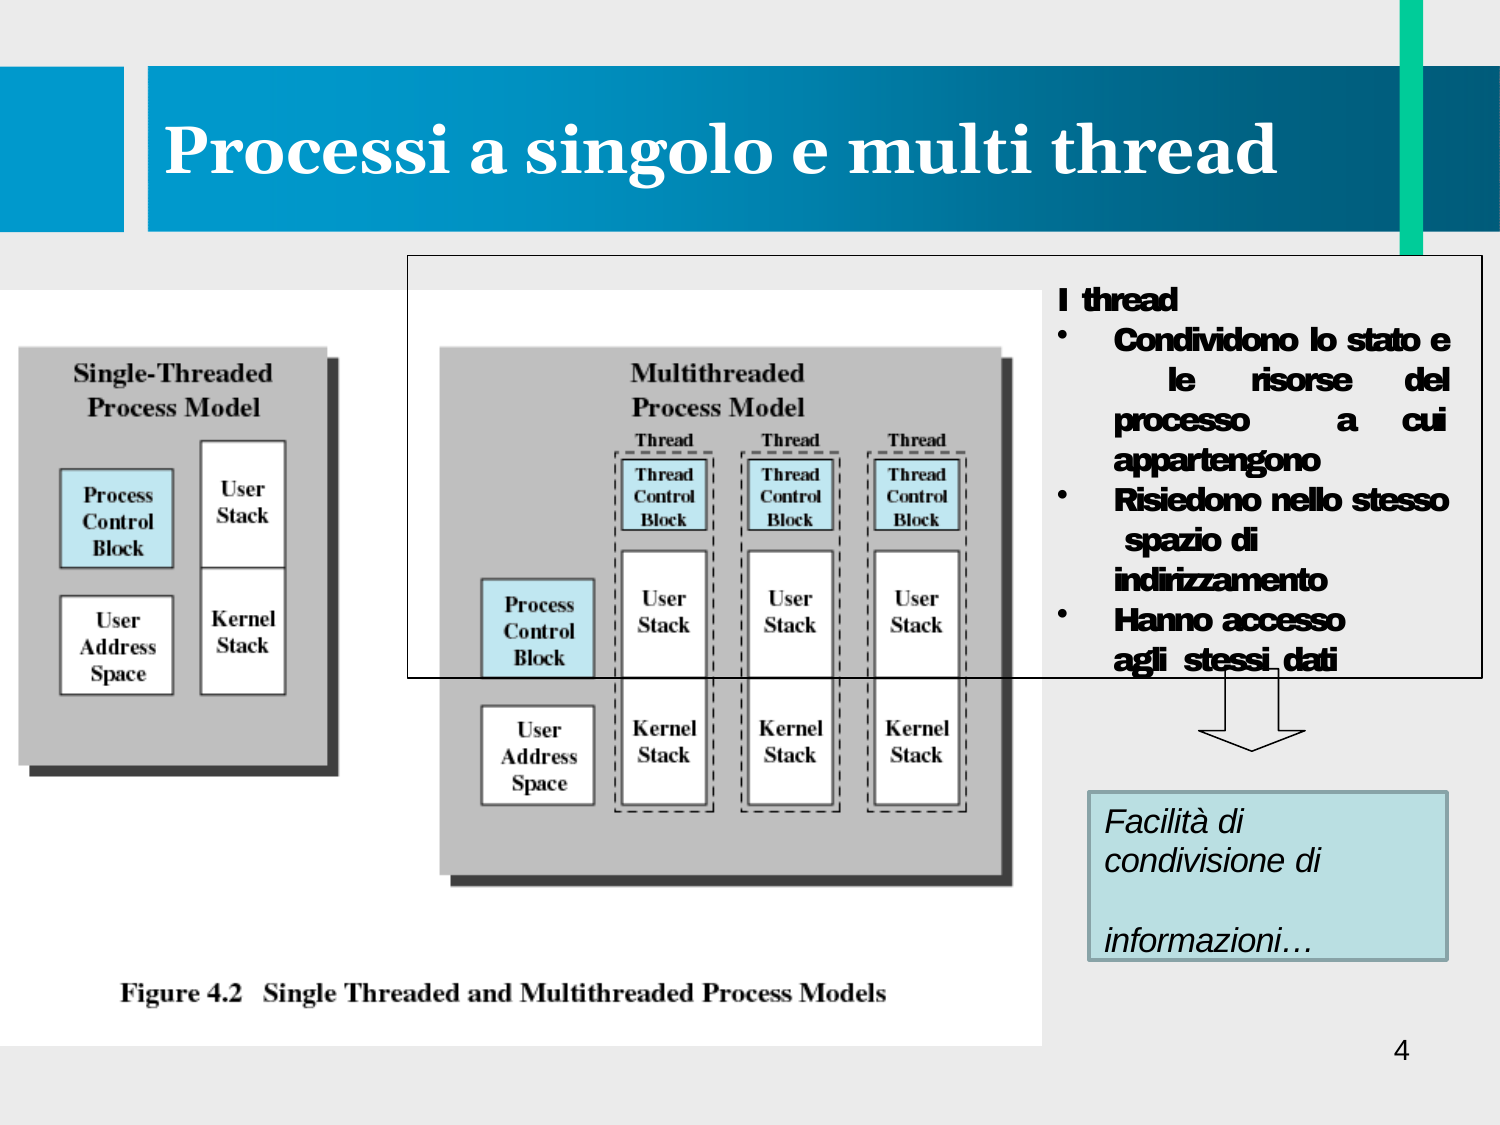

# Processi a singolo e multi thread

I thread
Condividono lo stato e  le risorse del processo  a cui appartengono
Risiedono nello stesso  spazio di  indirizzamento
Hanno accesso agli  stessi dati

Facilità di  condivisione di  informazioni…
4